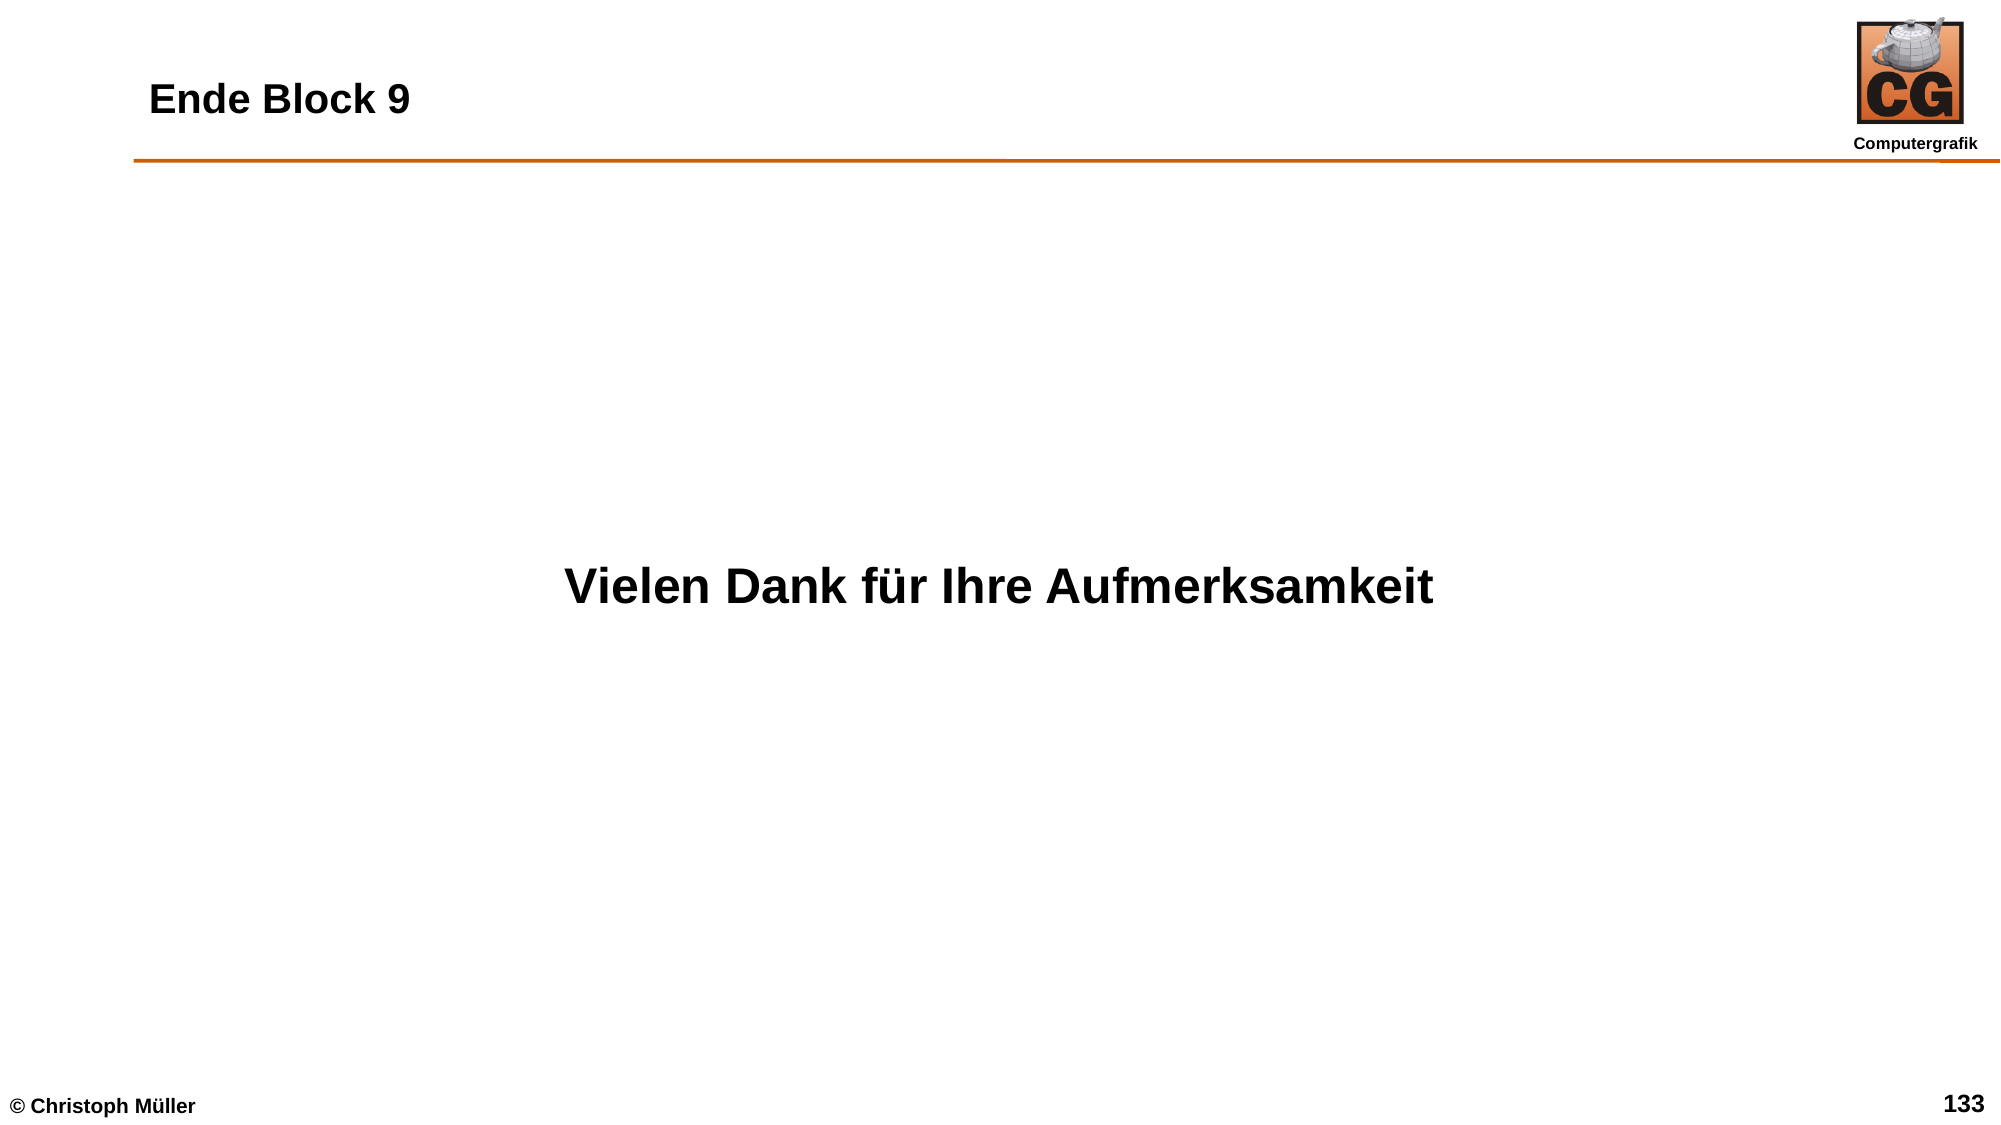

# Ende Block 9

Vielen Dank für Ihre Aufmerksamkeit